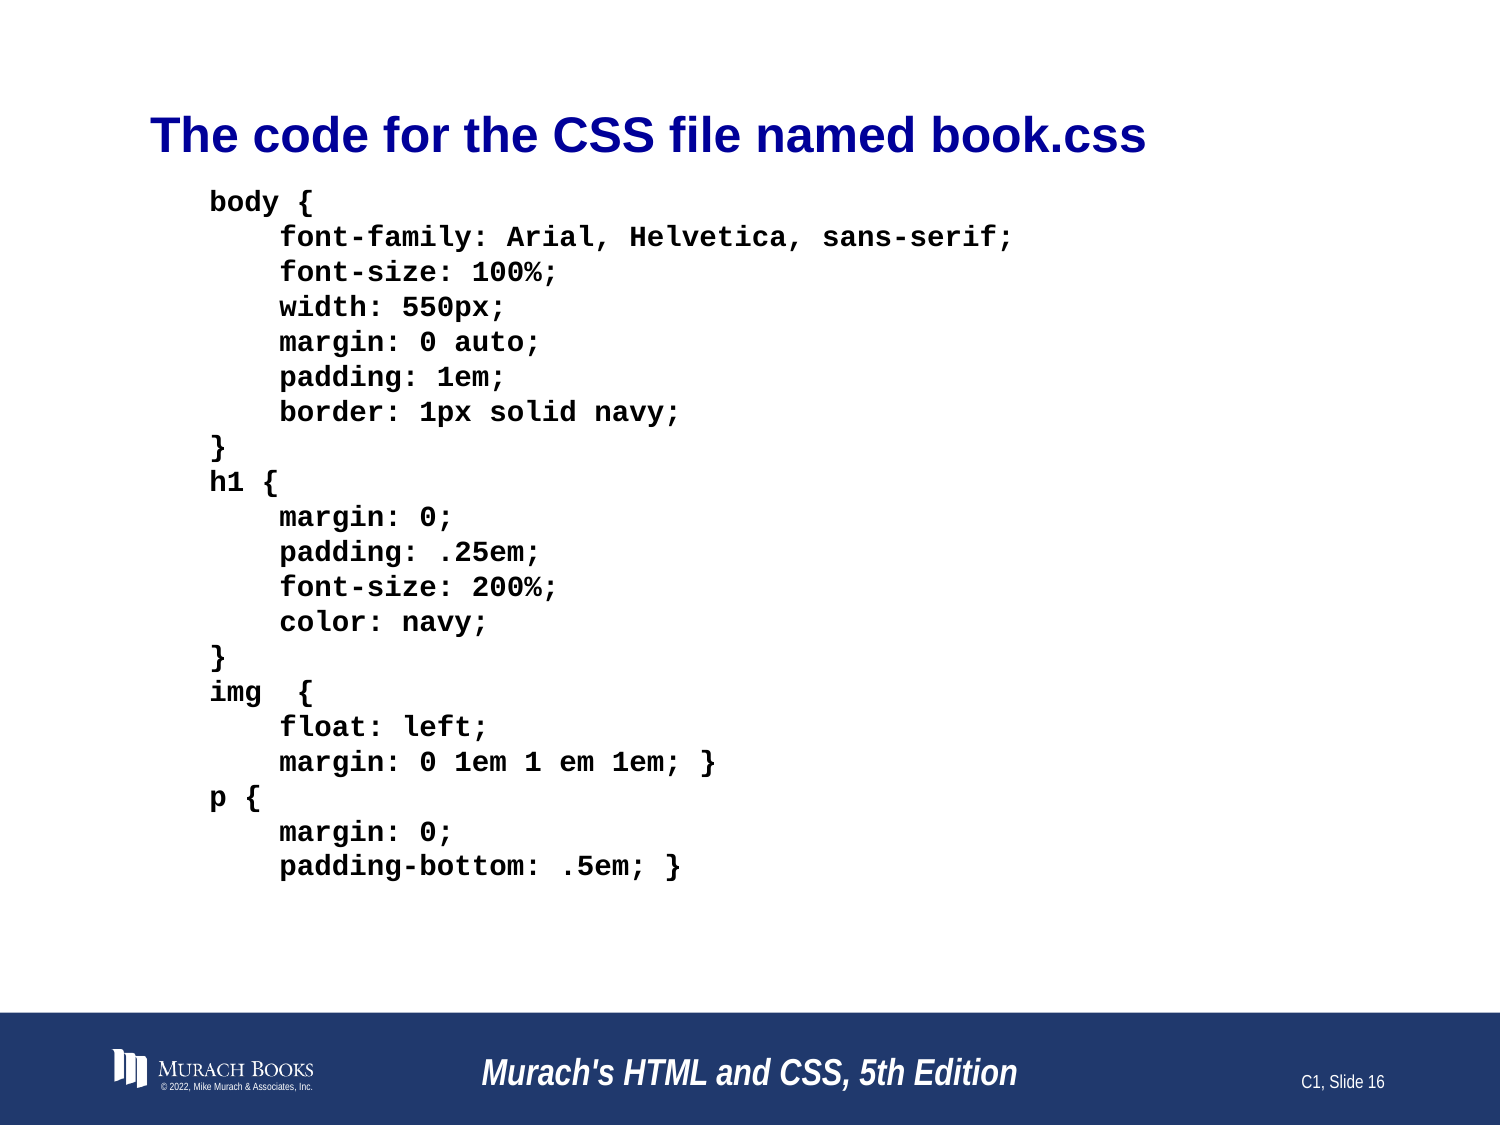

# The code for the CSS file named book.css
body {
    font-family: Arial, Helvetica, sans-serif;
    font-size: 100%;
    width: 550px;
    margin: 0 auto;
    padding: 1em;
    border: 1px solid navy;
}
h1 {
    margin: 0;
    padding: .25em;
    font-size: 200%;
    color: navy;
}
img  {
    float: left;
    margin: 0 1em 1 em 1em; }
p {
    margin: 0;
    padding-bottom: .5em; }

© 2022, Mike Murach & Associates, Inc.
Murach's HTML and CSS, 5th Edition

C1, Slide 16